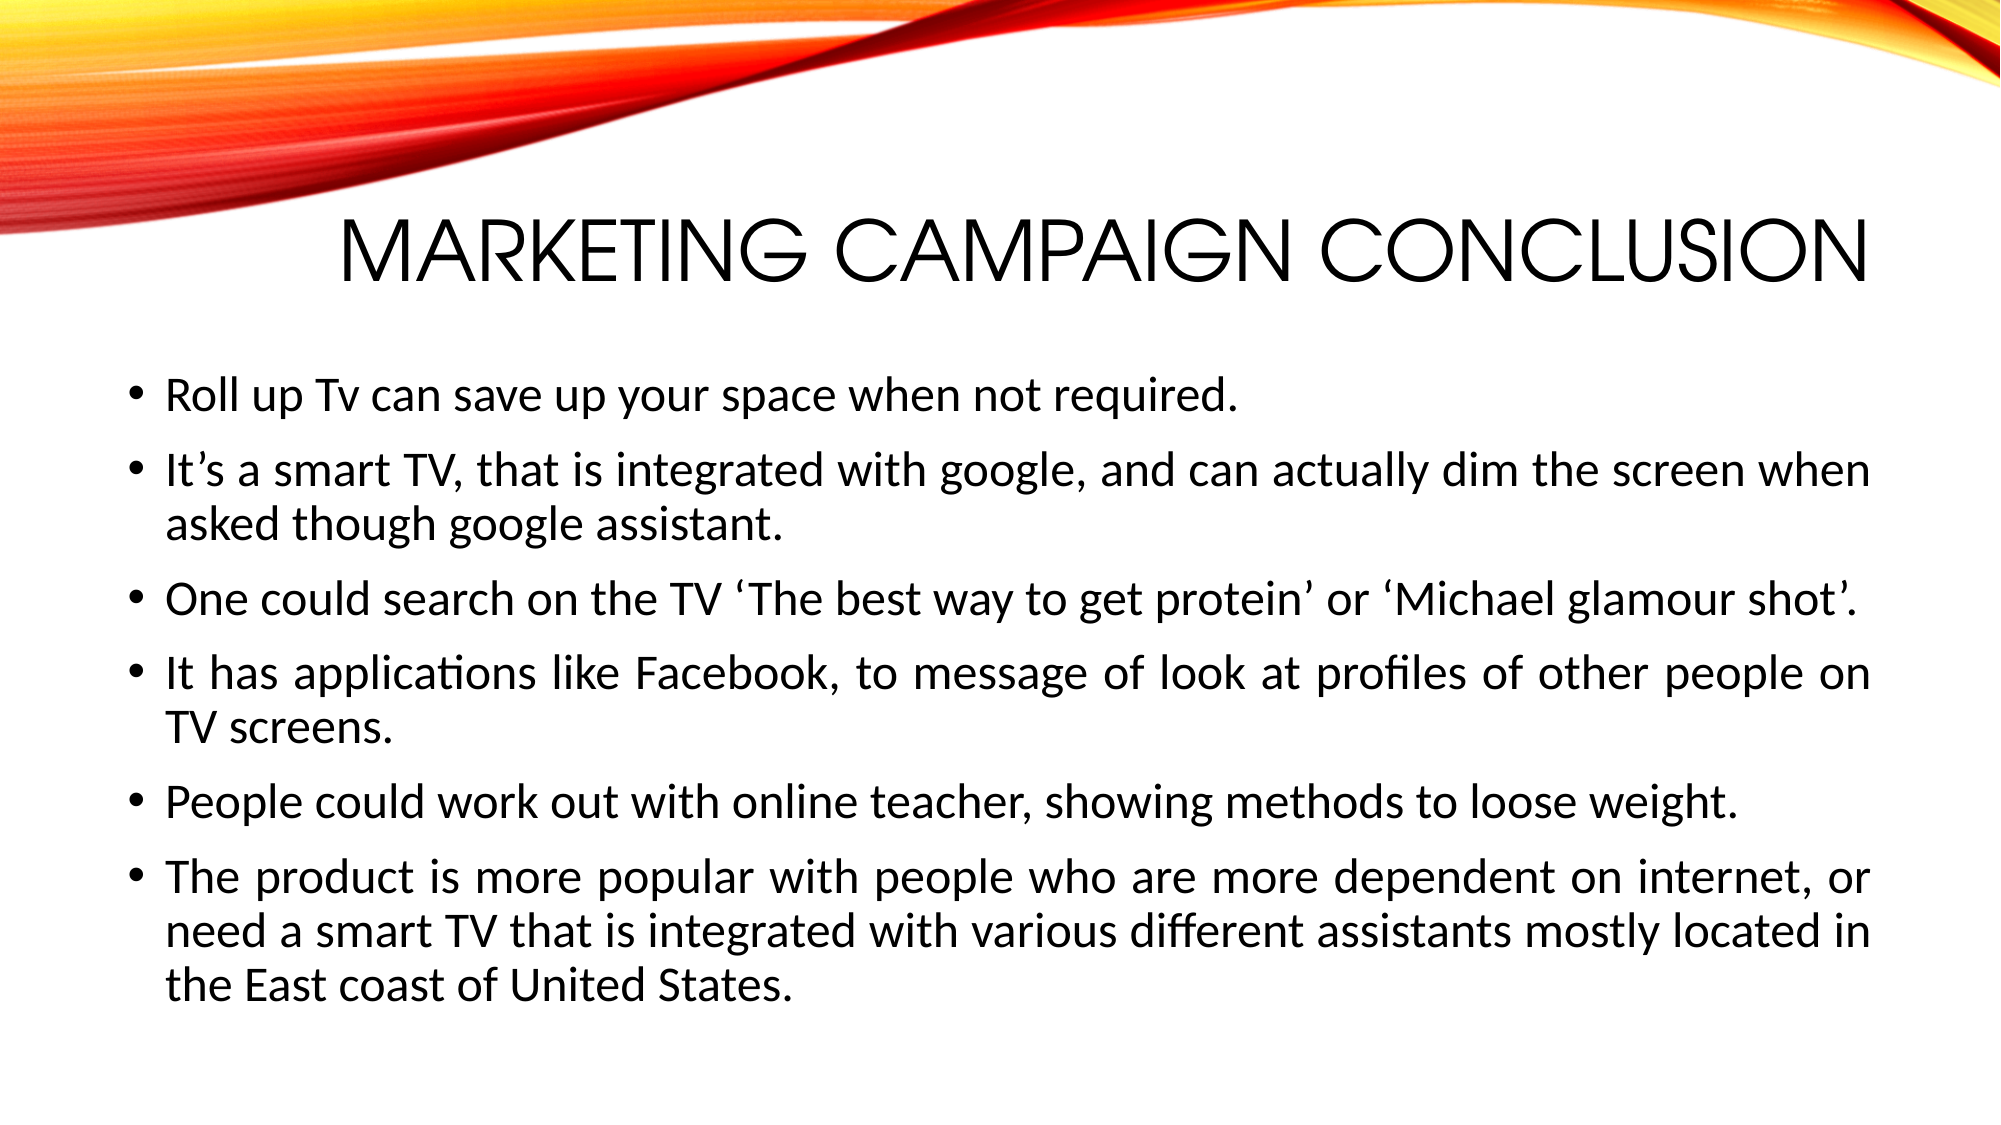

# Marketing Campaign conclusion
Roll up Tv can save up your space when not required.
It’s a smart TV, that is integrated with google, and can actually dim the screen when asked though google assistant.
One could search on the TV ‘The best way to get protein’ or ‘Michael glamour shot’.
It has applications like Facebook, to message of look at profiles of other people on TV screens.
People could work out with online teacher, showing methods to loose weight.
The product is more popular with people who are more dependent on internet, or need a smart TV that is integrated with various different assistants mostly located in the East coast of United States.